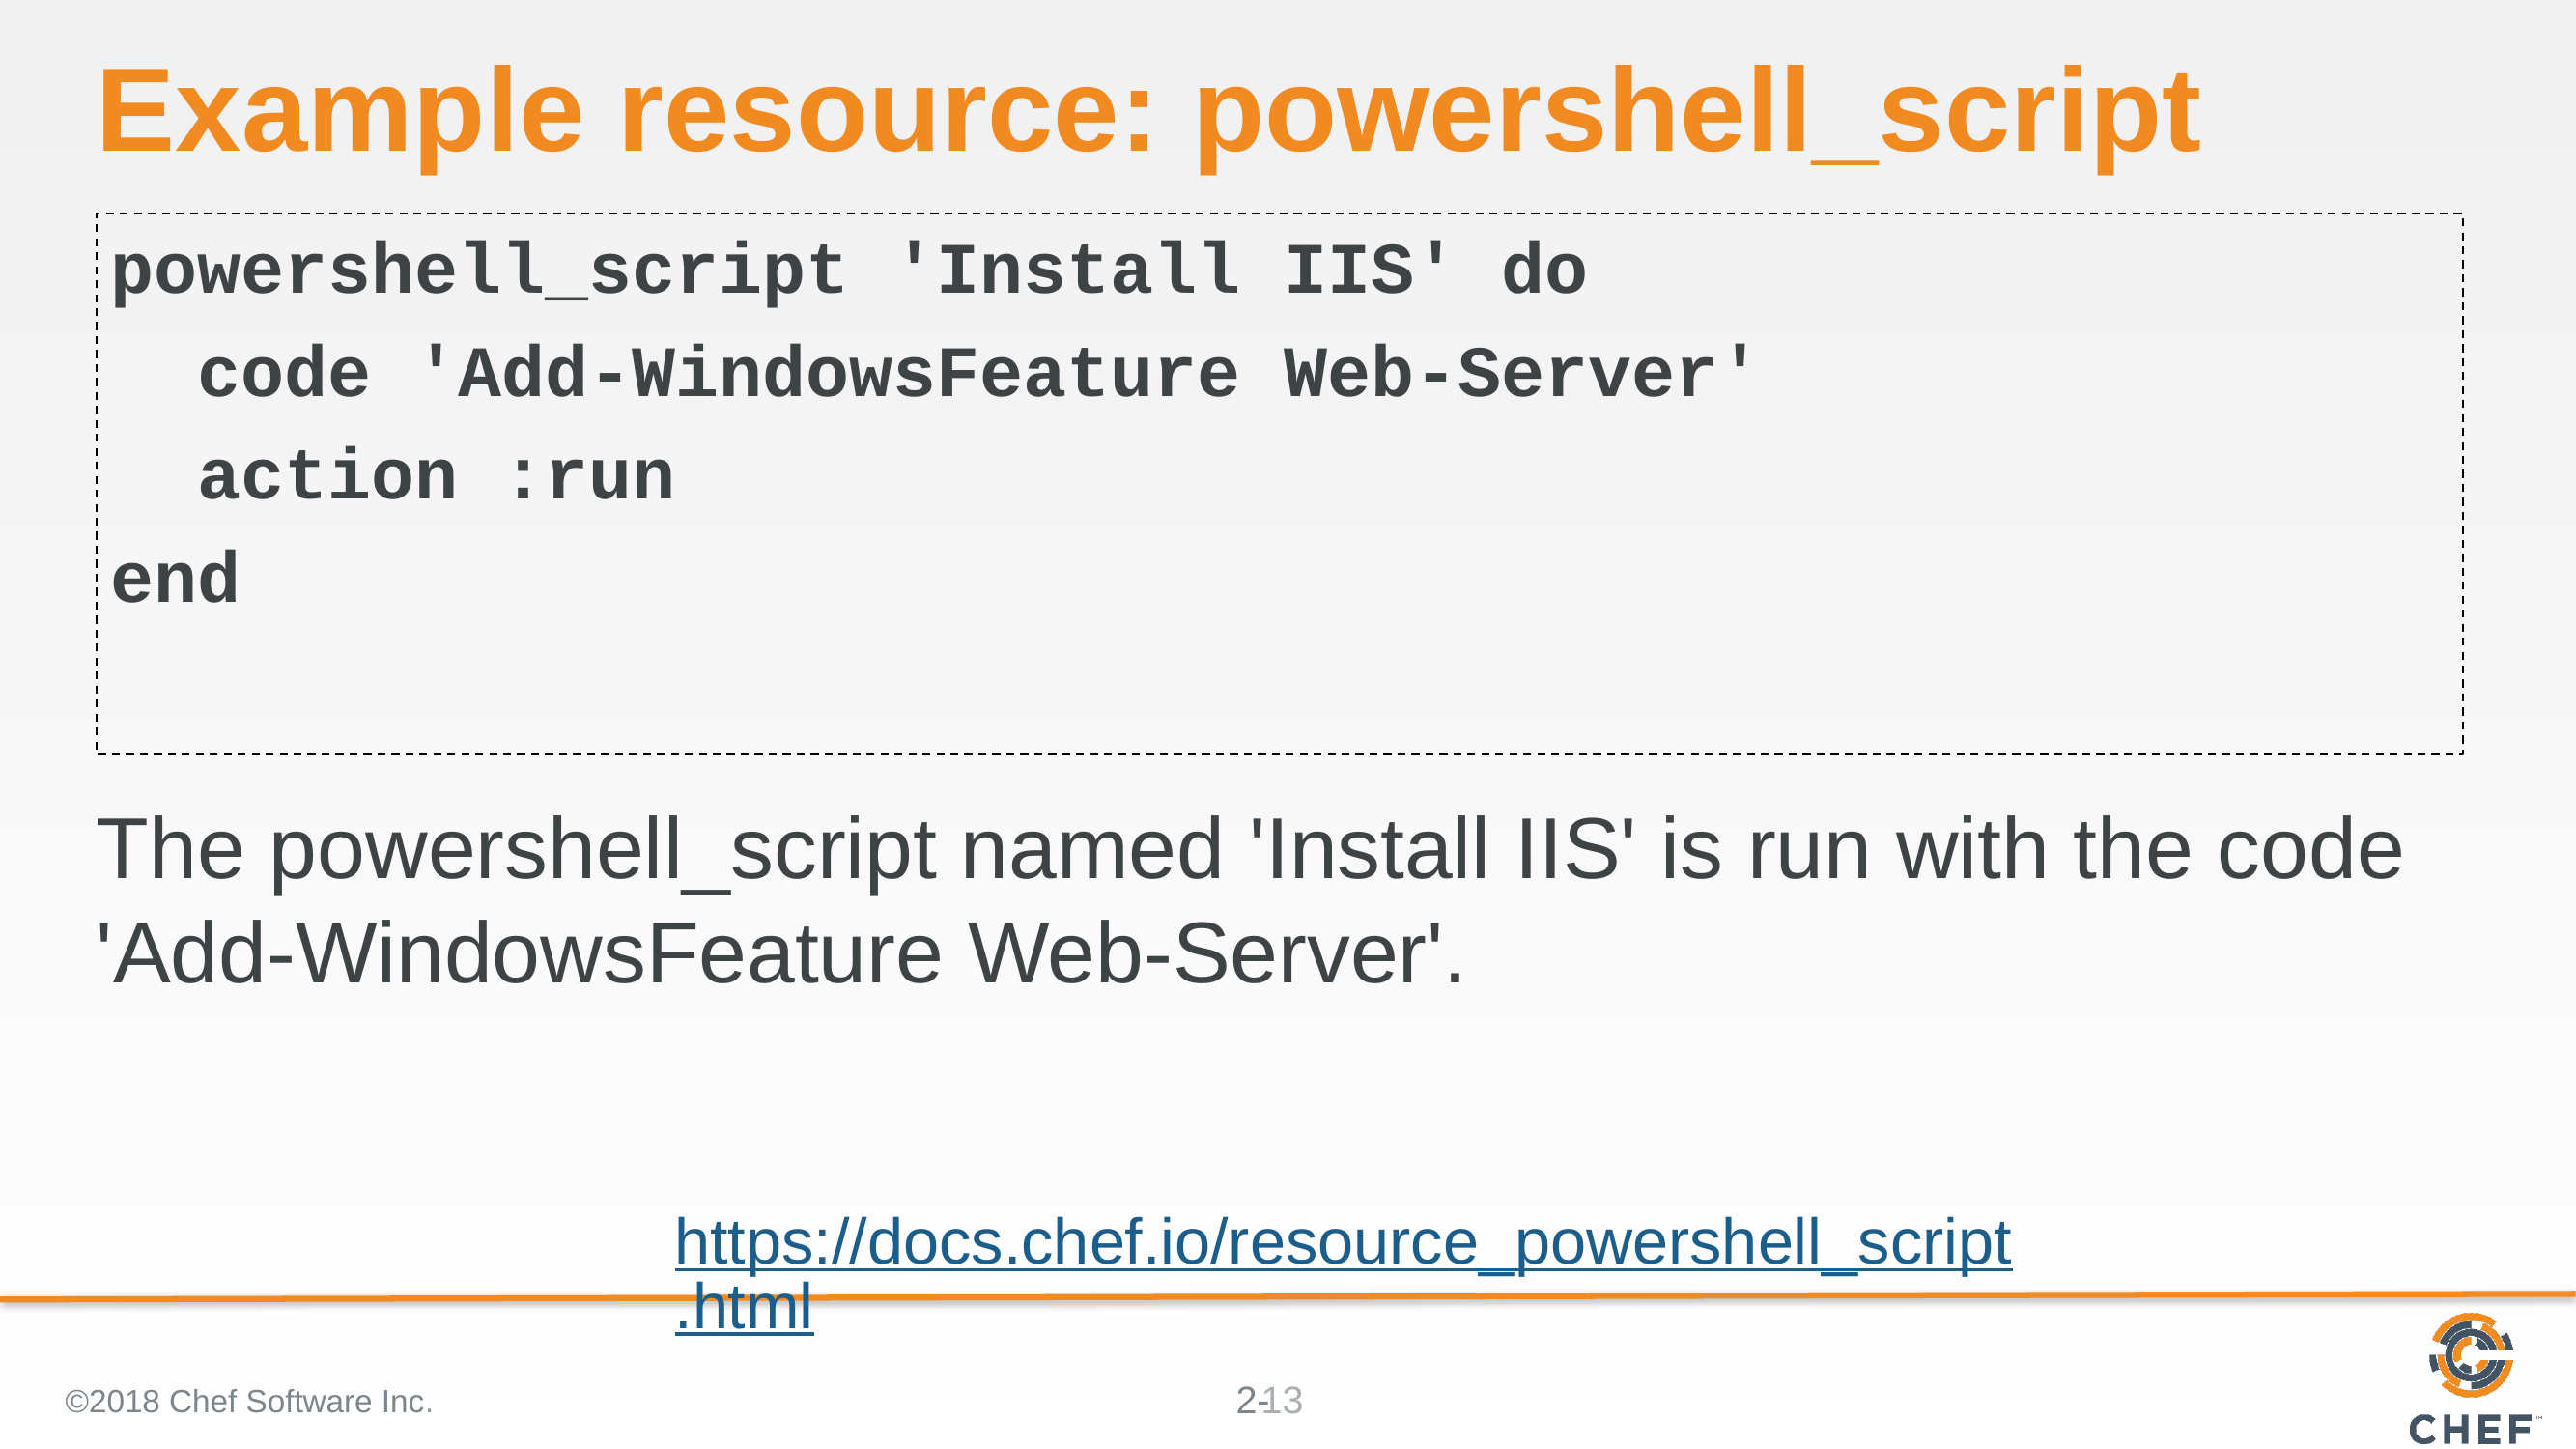

# Example resource: powershell_script
powershell_script 'Install IIS' do
  code 'Add-WindowsFeature Web-Server'
  action :run
end

The powershell_script named 'Install IIS' is run with the code 'Add-WindowsFeature Web-Server'.
https://docs.chef.io/resource_powershell_script.html

©2018 Chef Software Inc.
13